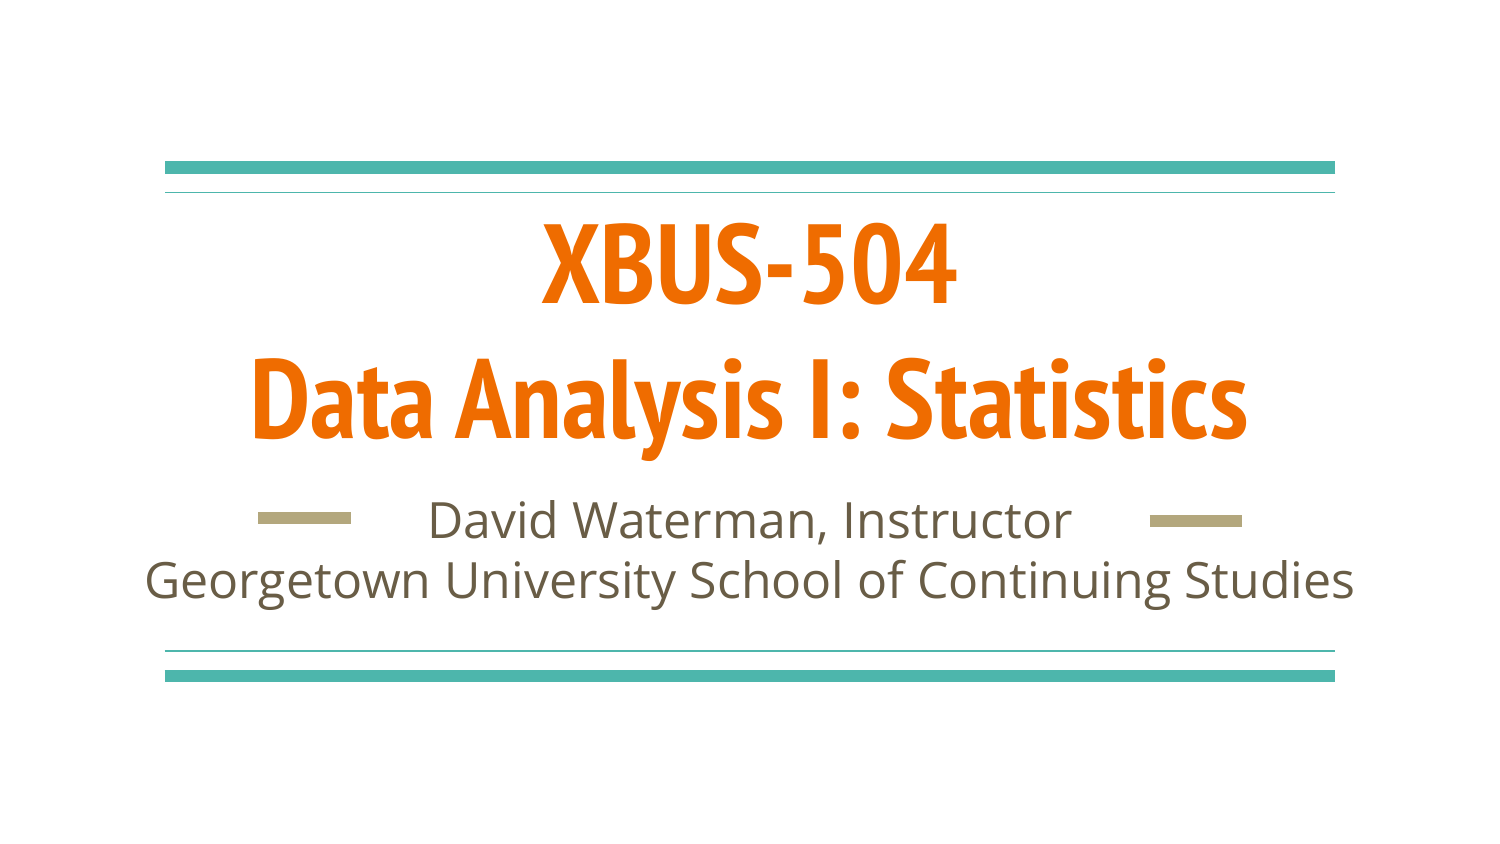

# XBUS-504
Data Analysis I: Statistics
David Waterman, Instructor
Georgetown University School of Continuing Studies